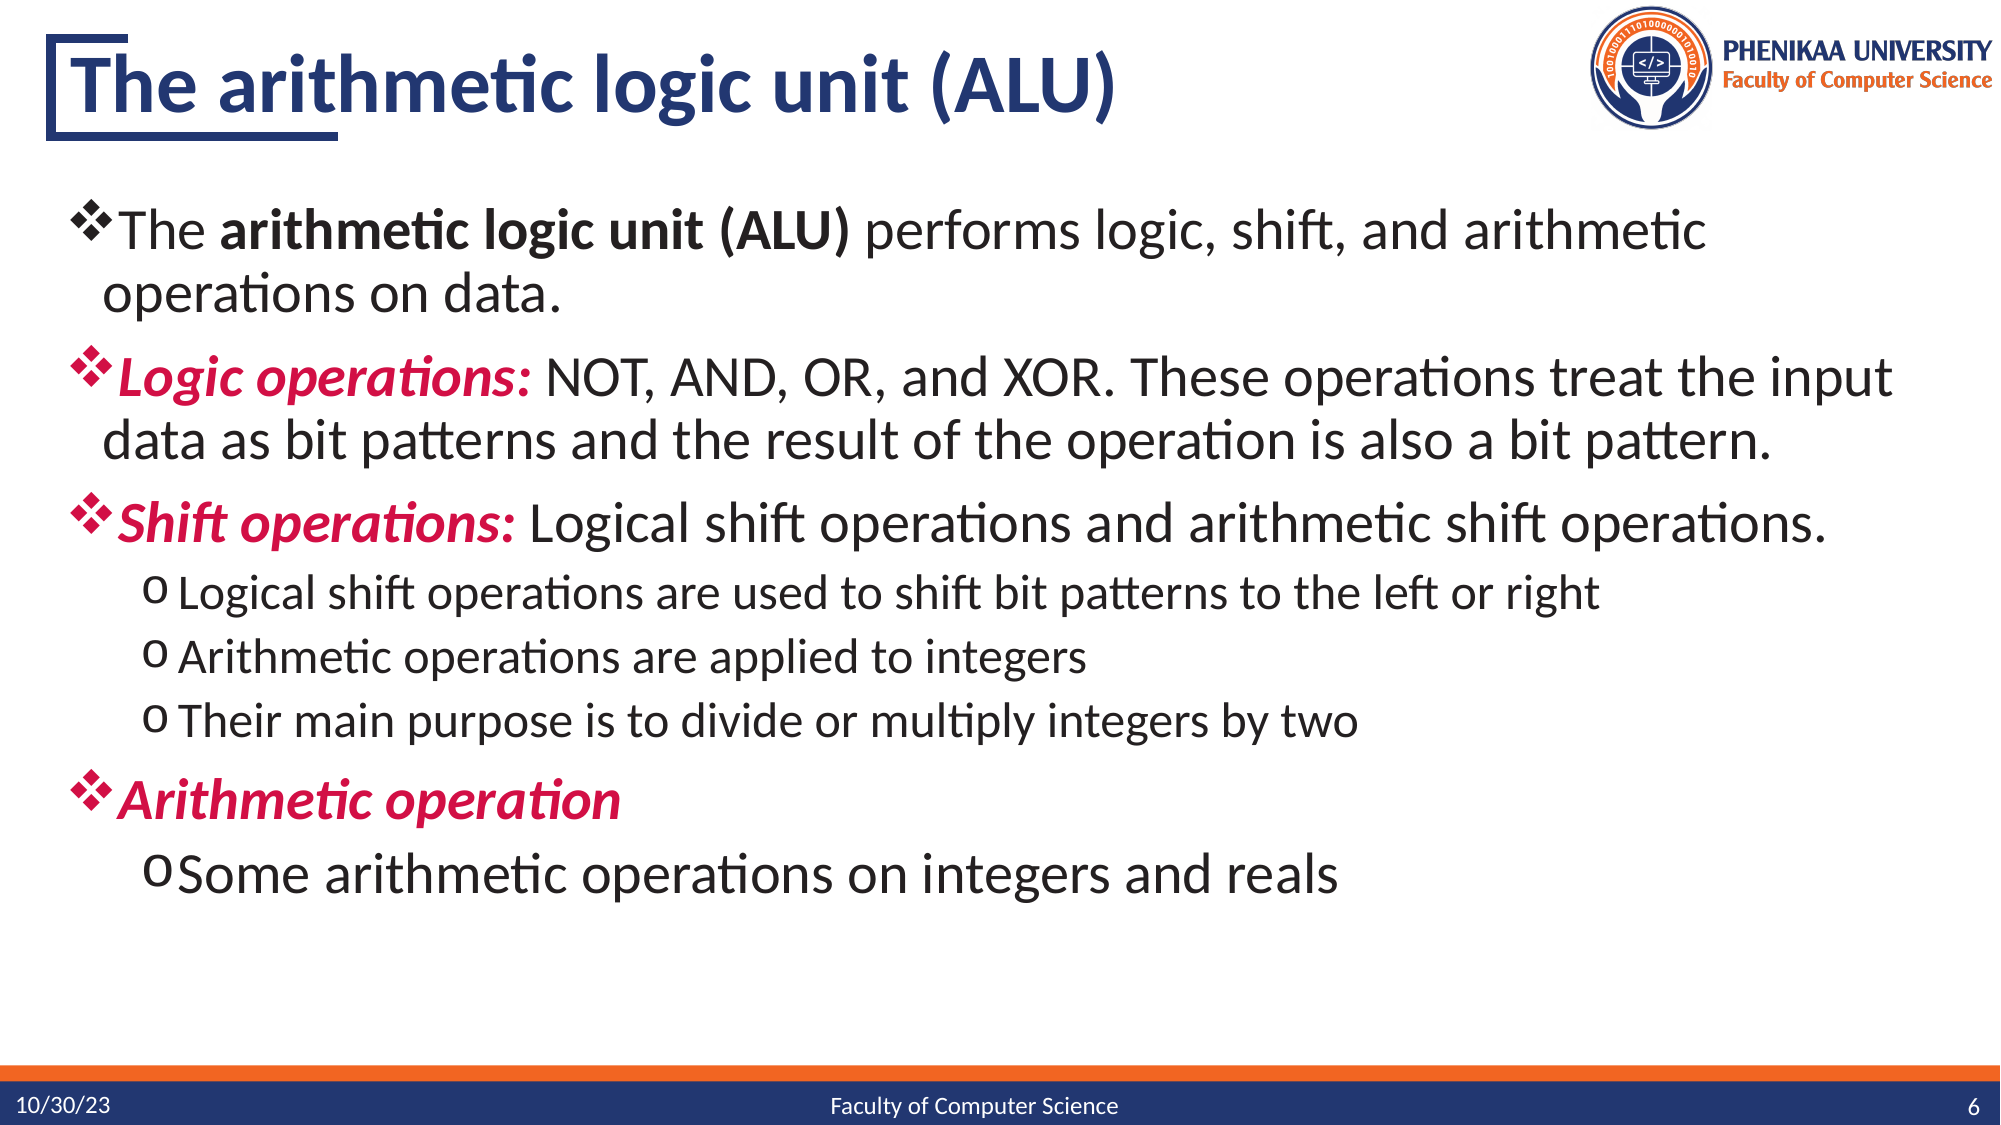

# The arithmetic logic unit (ALU)
The arithmetic logic unit (ALU) performs logic, shift, and arithmetic operations on data.
Logic operations: NOT, AND, OR, and XOR. These operations treat the input data as bit patterns and the result of the operation is also a bit pattern.
Shift operations: Logical shift operations and arithmetic shift operations.
Logical shift operations are used to shift bit patterns to the left or right
Arithmetic operations are applied to integers
Their main purpose is to divide or multiply integers by two
Arithmetic operation
Some arithmetic operations on integers and reals
10/30/23
6
Faculty of Computer Science